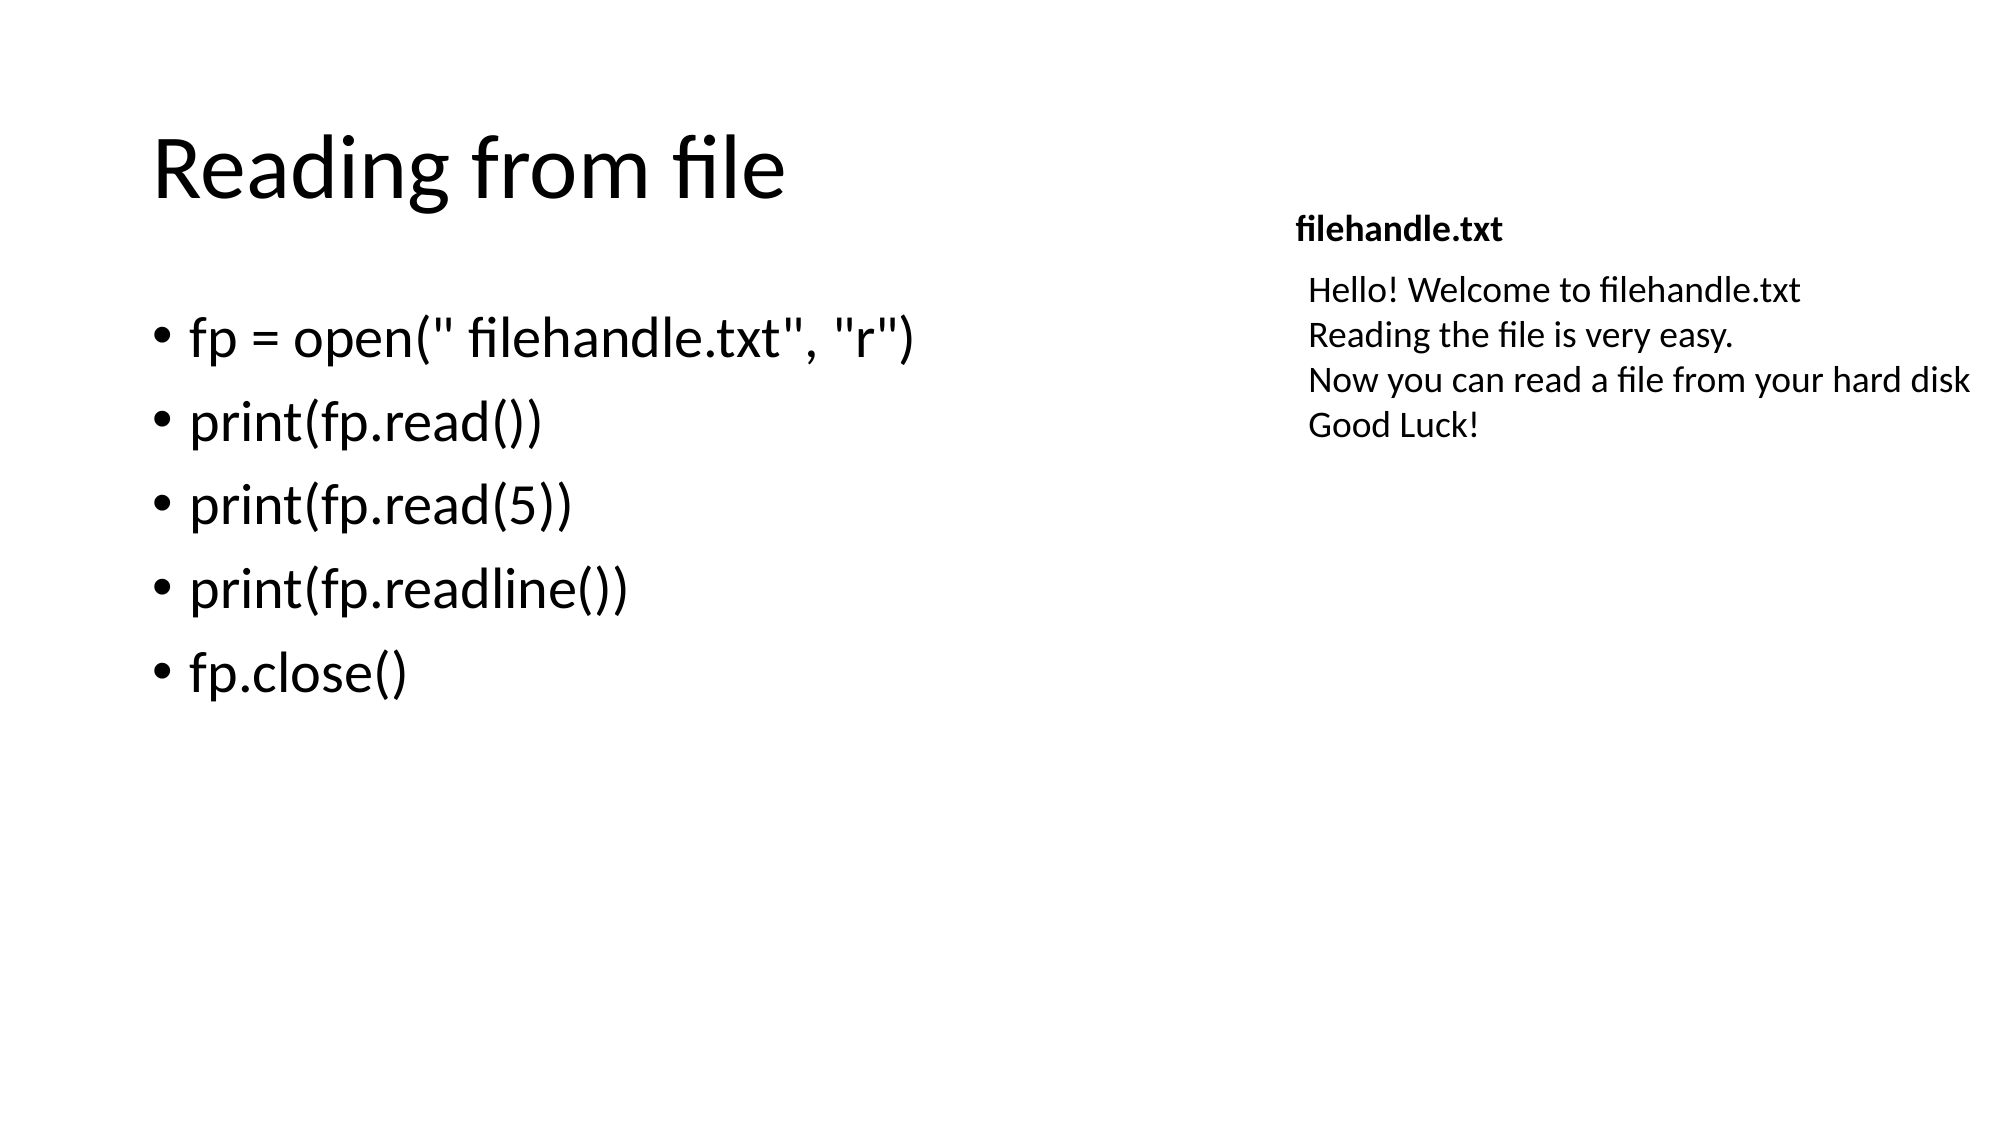

# Reading from file
filehandle.txt
Hello! Welcome to filehandle.txt
Reading the file is very easy.
Now you can read a file from your hard disk
Good Luck!
fp = open(" filehandle.txt", "r")
print(fp.read())
print(fp.read(5))
print(fp.readline())
fp.close()